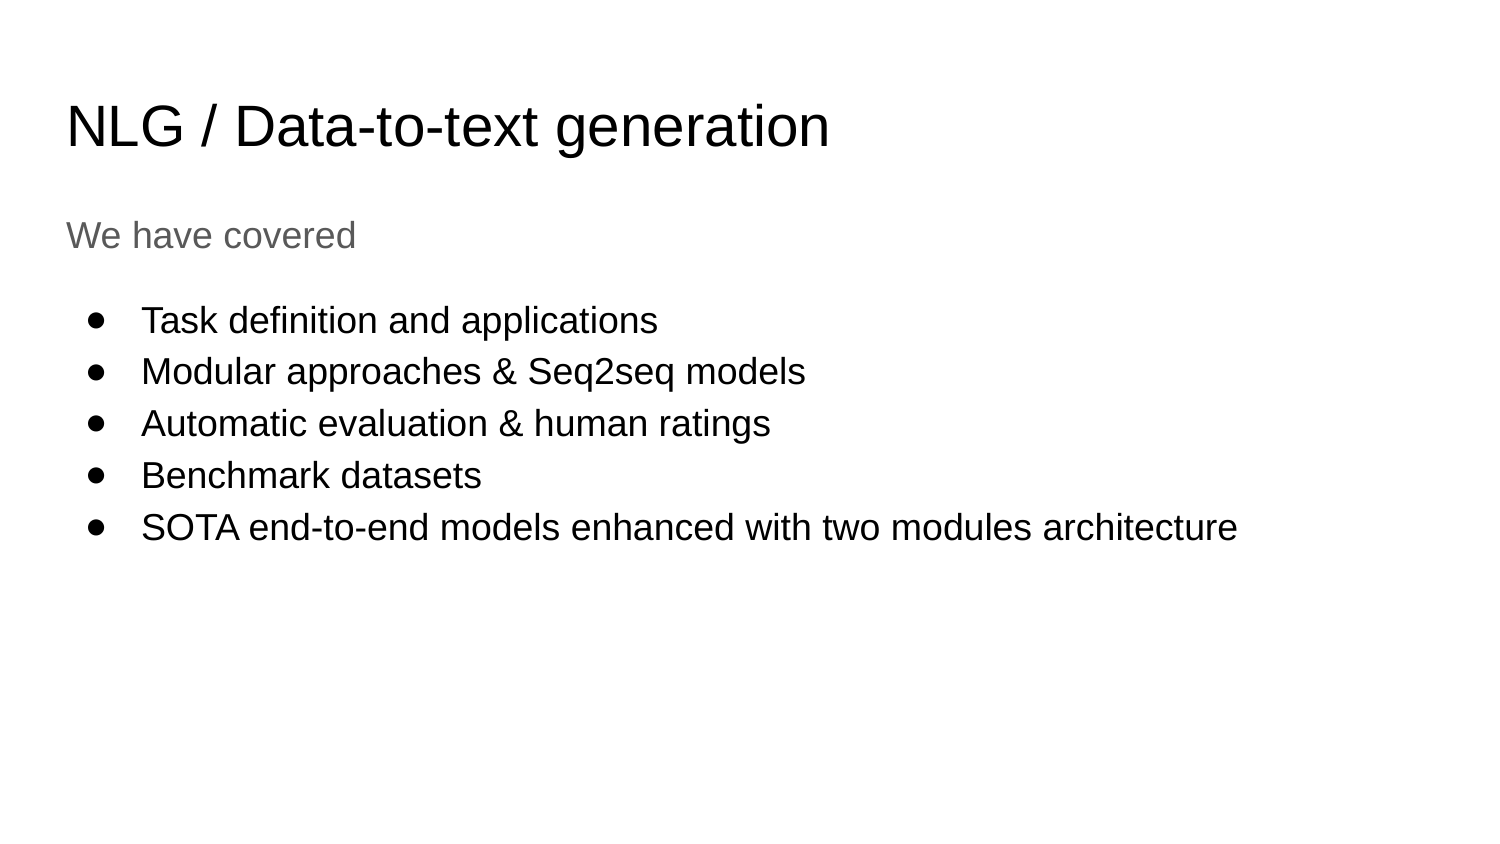

# NLG / Data-to-text generation
We have covered
Task definition and applications
Modular approaches & Seq2seq models
Automatic evaluation & human ratings
Benchmark datasets
SOTA end-to-end models enhanced with two modules architecture